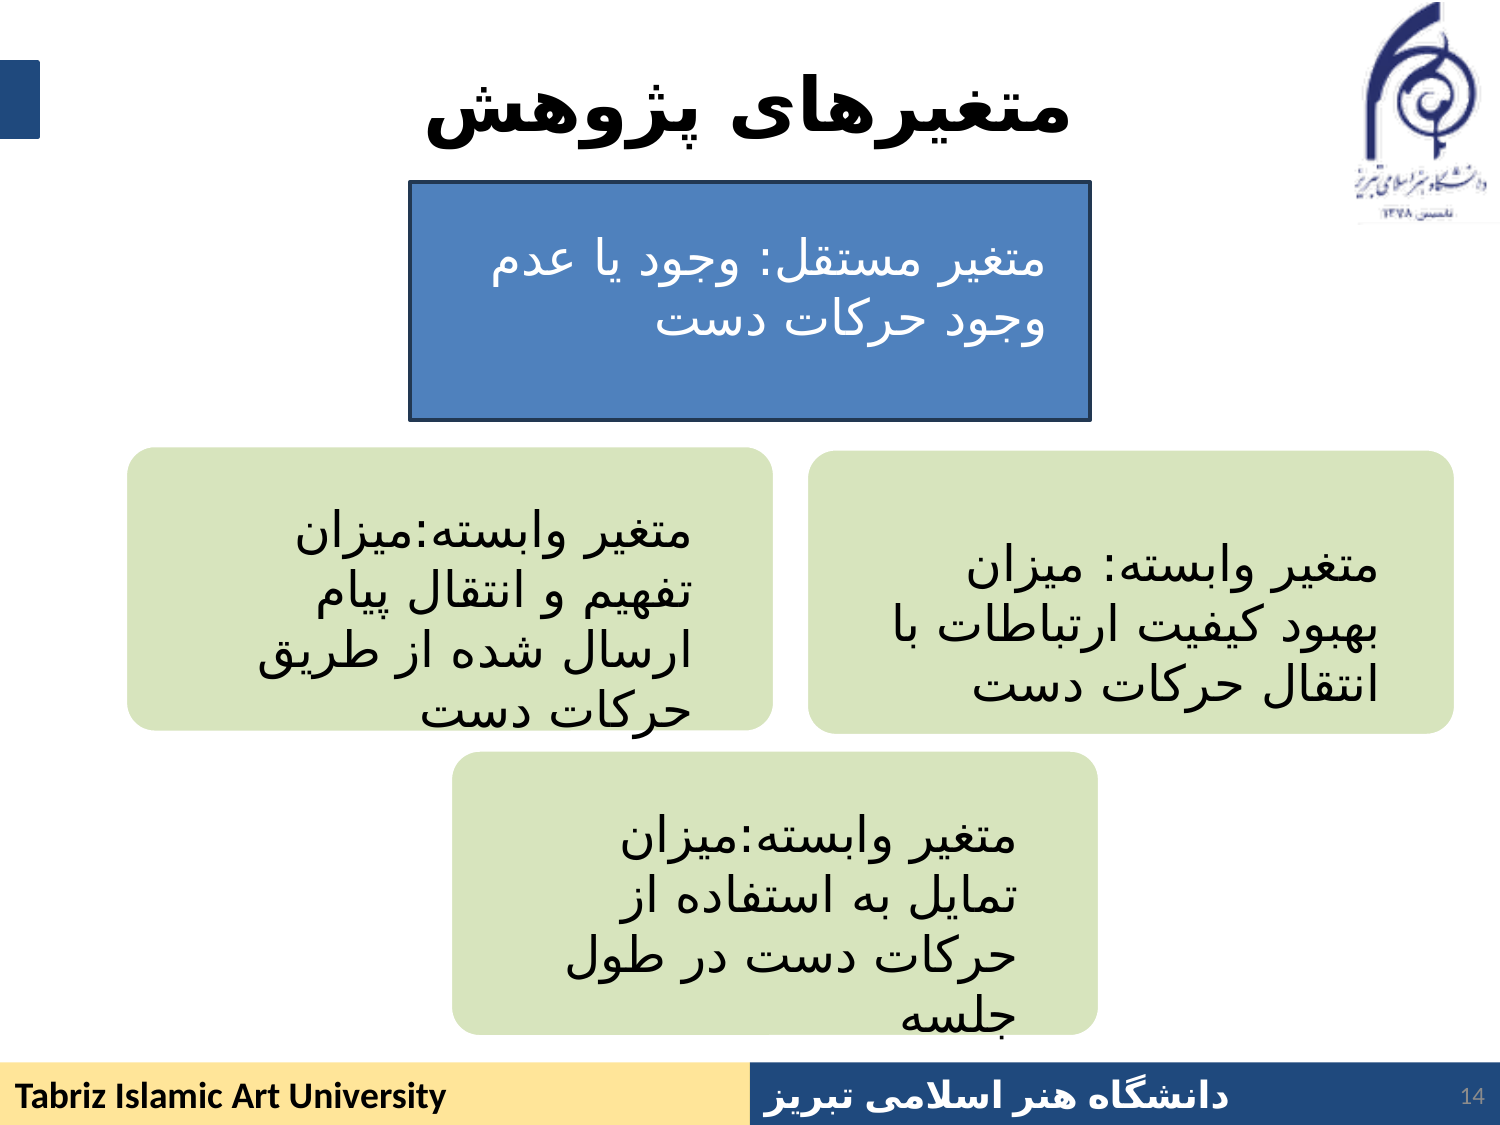

# متغیرهای پژوهش

متغیر مستقل: وجود یا عدم وجود حرکات دست

متغیر وابسته:میزان تفهیم و انتقال پیام ارسال شده از طریق حرکات دست
متغیر وابسته: میزان بهبود کیفیت ارتباطات با انتقال حرکات دست

متغیر وابسته:میزان تمایل به استفاده از حرکات دست در طول جلسه
14